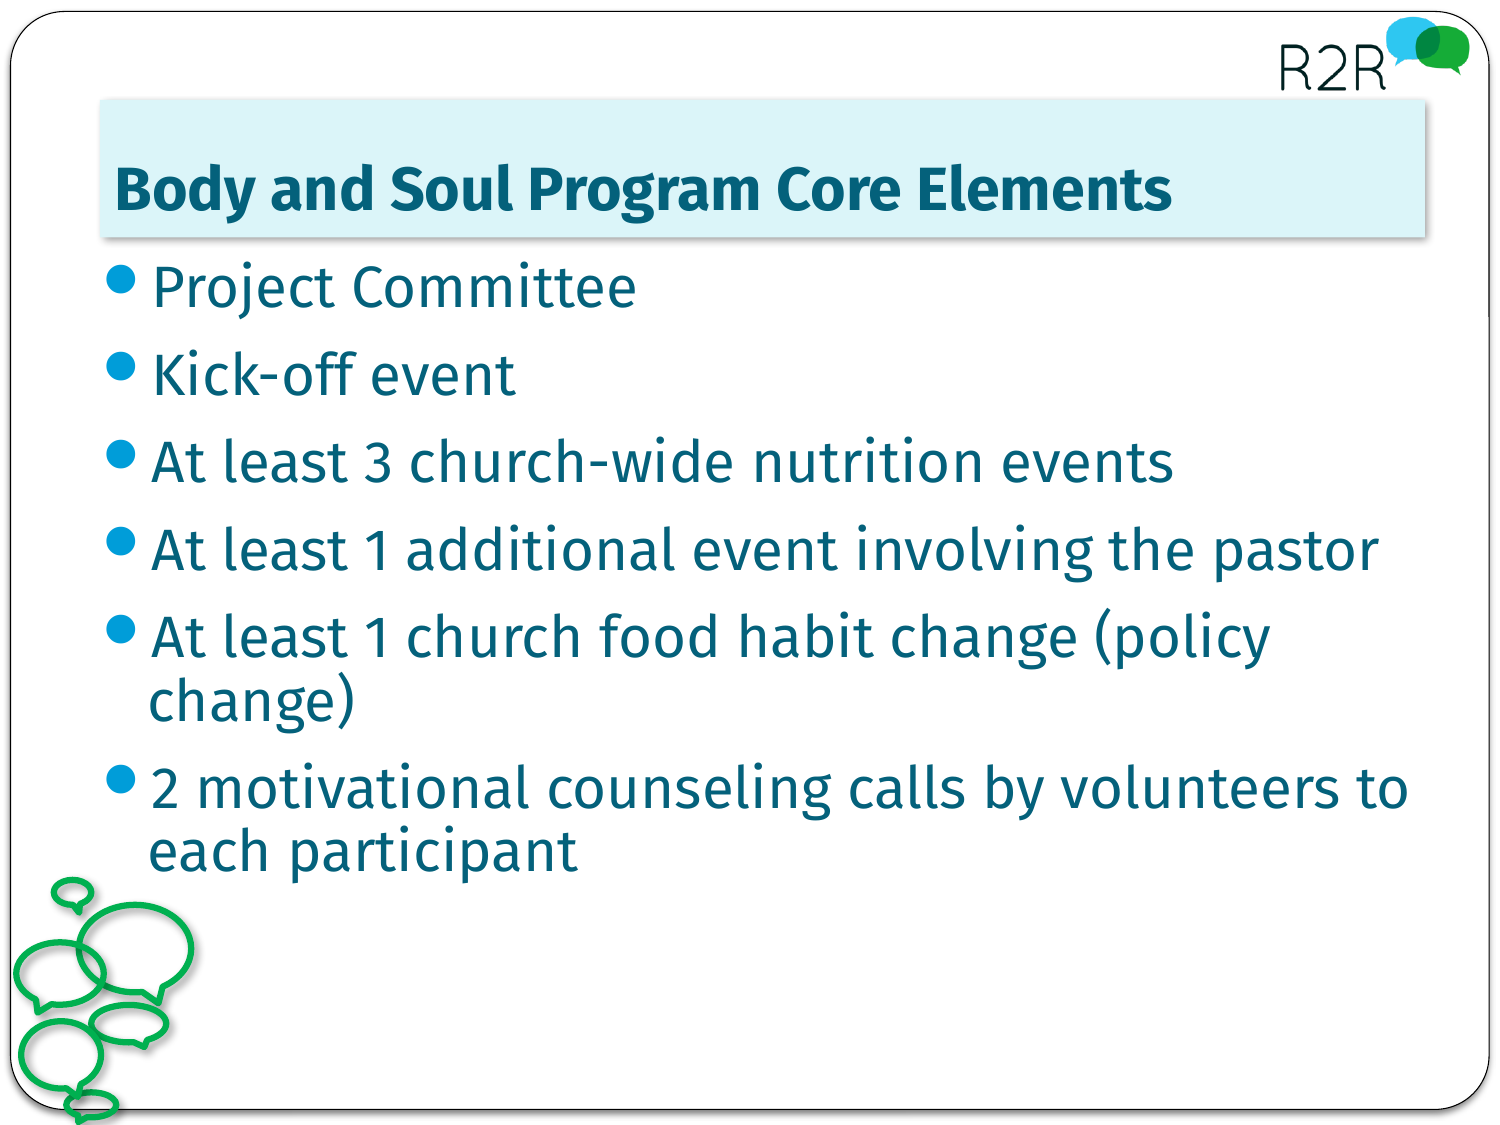

# Body and Soul Program Core Elements
Project Committee
Kick-off event
At least 3 church-wide nutrition events
At least 1 additional event involving the pastor
At least 1 church food habit change (policy change)
2 motivational counseling calls by volunteers to each participant